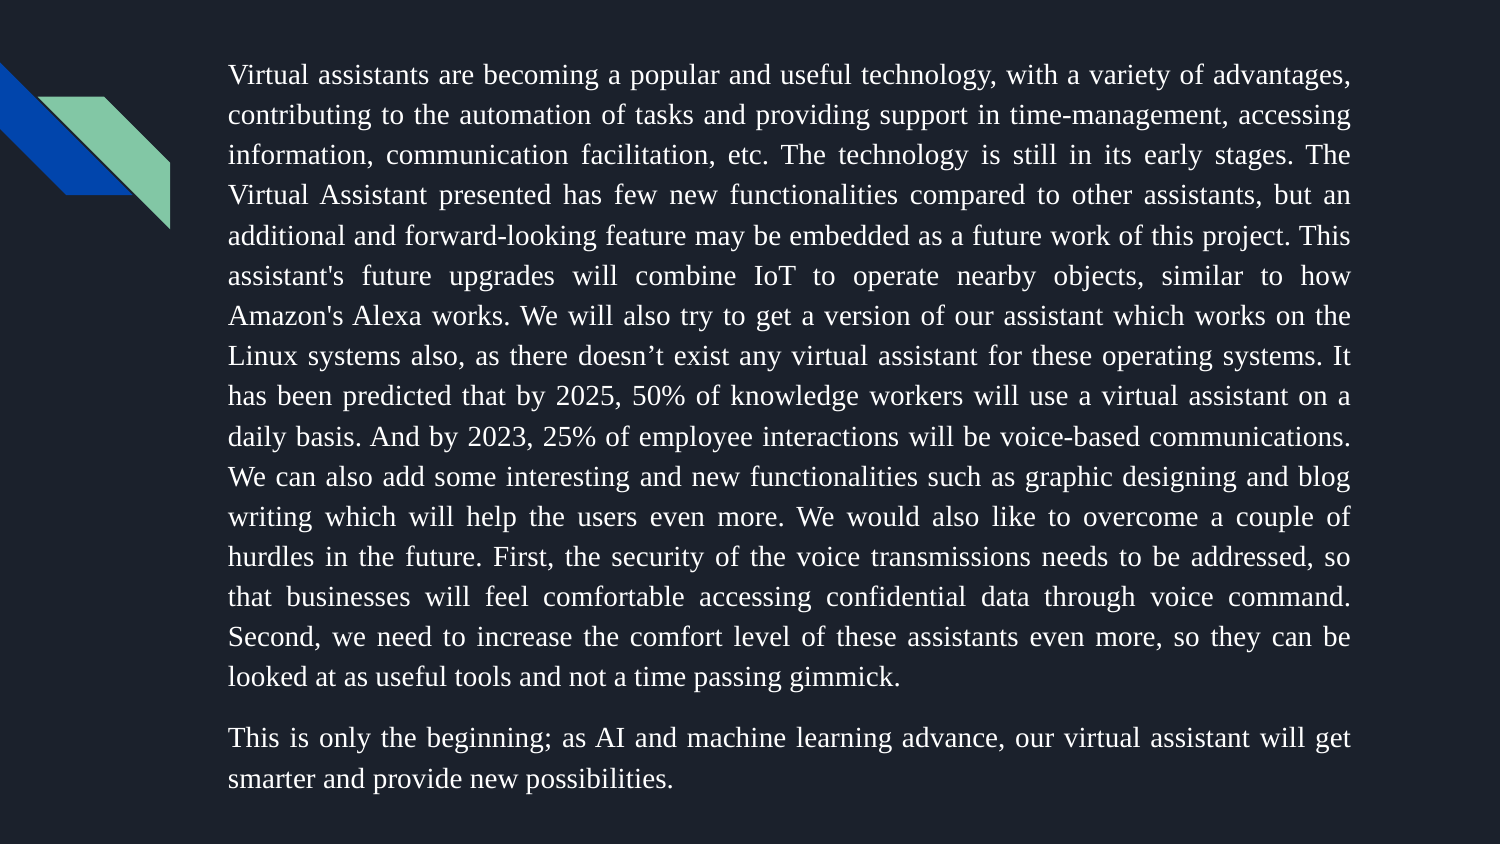

Virtual assistants are becoming a popular and useful technology, with a variety of advantages, contributing to the automation of tasks and providing support in time-management, accessing information, communication facilitation, etc. The technology is still in its early stages. The Virtual Assistant presented has few new functionalities compared to other assistants, but an additional and forward-looking feature may be embedded as a future work of this project. This assistant's future upgrades will combine IoT to operate nearby objects, similar to how Amazon's Alexa works. We will also try to get a version of our assistant which works on the Linux systems also, as there doesn’t exist any virtual assistant for these operating systems. It has been predicted that by 2025, 50% of knowledge workers will use a virtual assistant on a daily basis. And by 2023, 25% of employee interactions will be voice-based communications. We can also add some interesting and new functionalities such as graphic designing and blog writing which will help the users even more. We would also like to overcome a couple of hurdles in the future. First, the security of the voice transmissions needs to be addressed, so that businesses will feel comfortable accessing confidential data through voice command. Second, we need to increase the comfort level of these assistants even more, so they can be looked at as useful tools and not a time passing gimmick.
This is only the beginning; as AI and machine learning advance, our virtual assistant will get smarter and provide new possibilities.